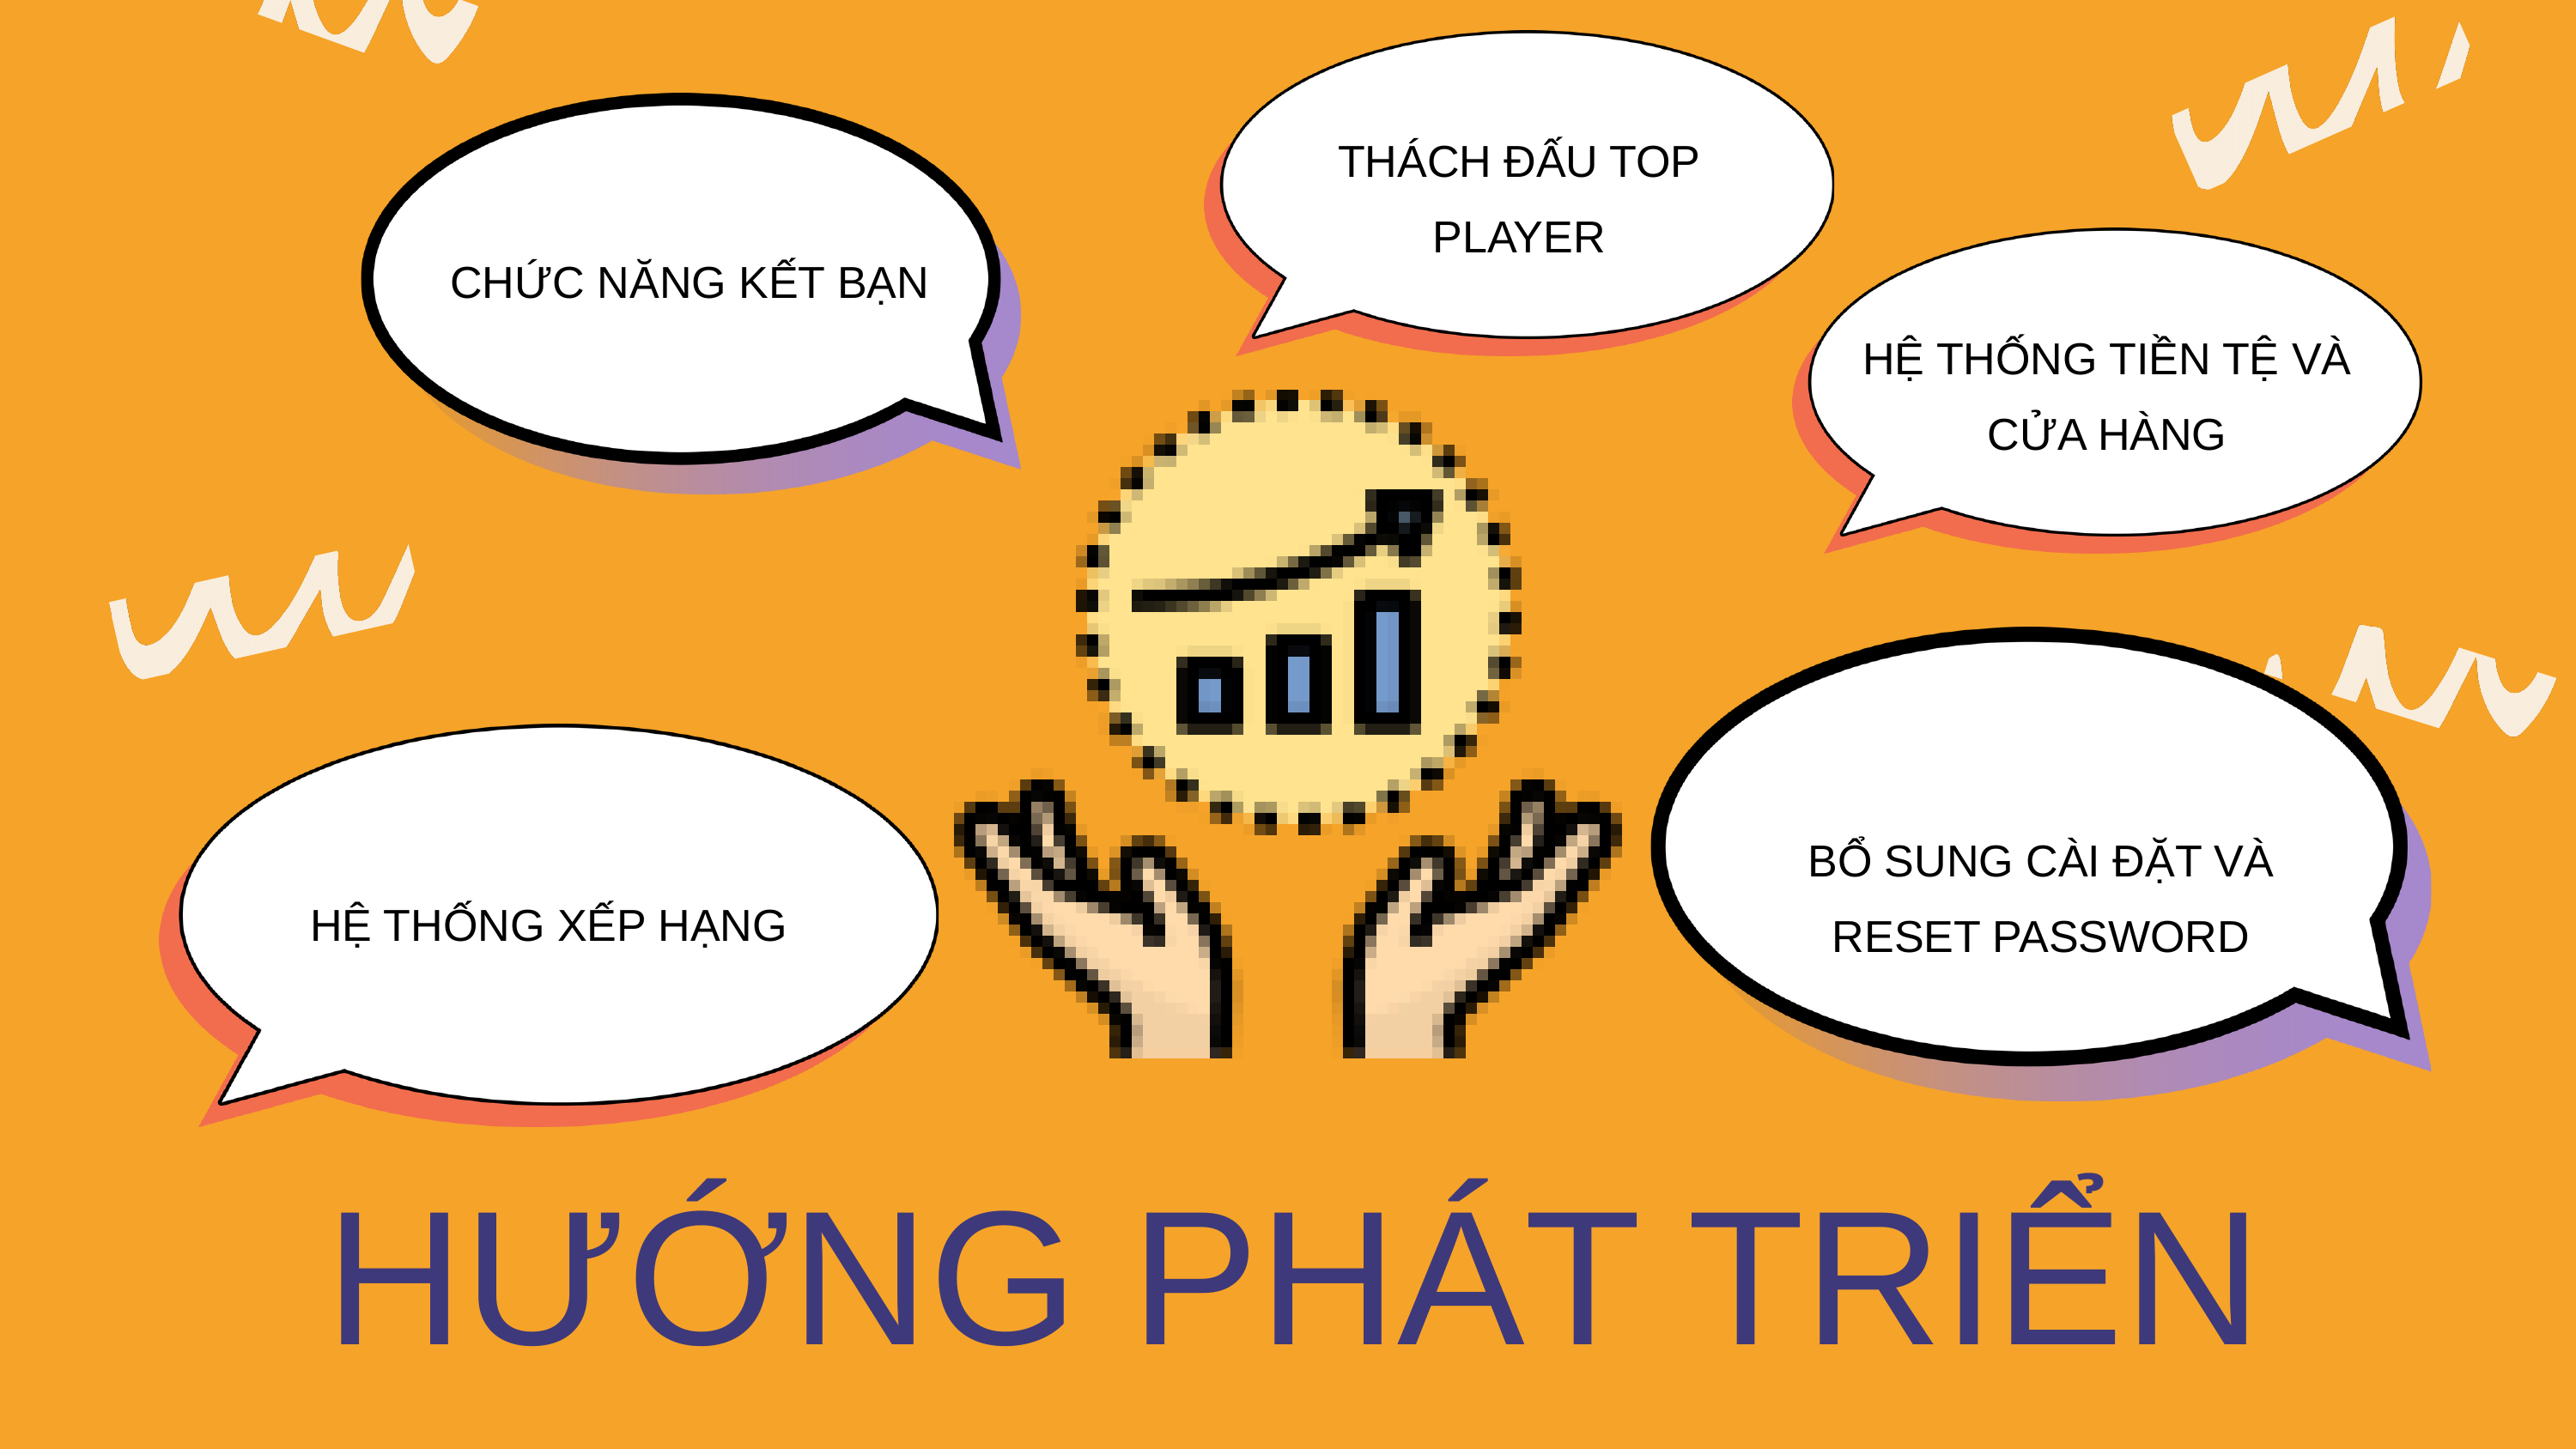

THÁCH ĐẤU TOP PLAYER

HỆ THỐNG TIỀN TỆ VÀ CỬA HÀNG
CHỨC NĂNG KẾT BẠN

BỔ SUNG CÀI ĐẶT VÀ RESET PASSWORD
HỆ THỐNG XẾP HẠNG
HƯỚNG PHÁT TRIỂN